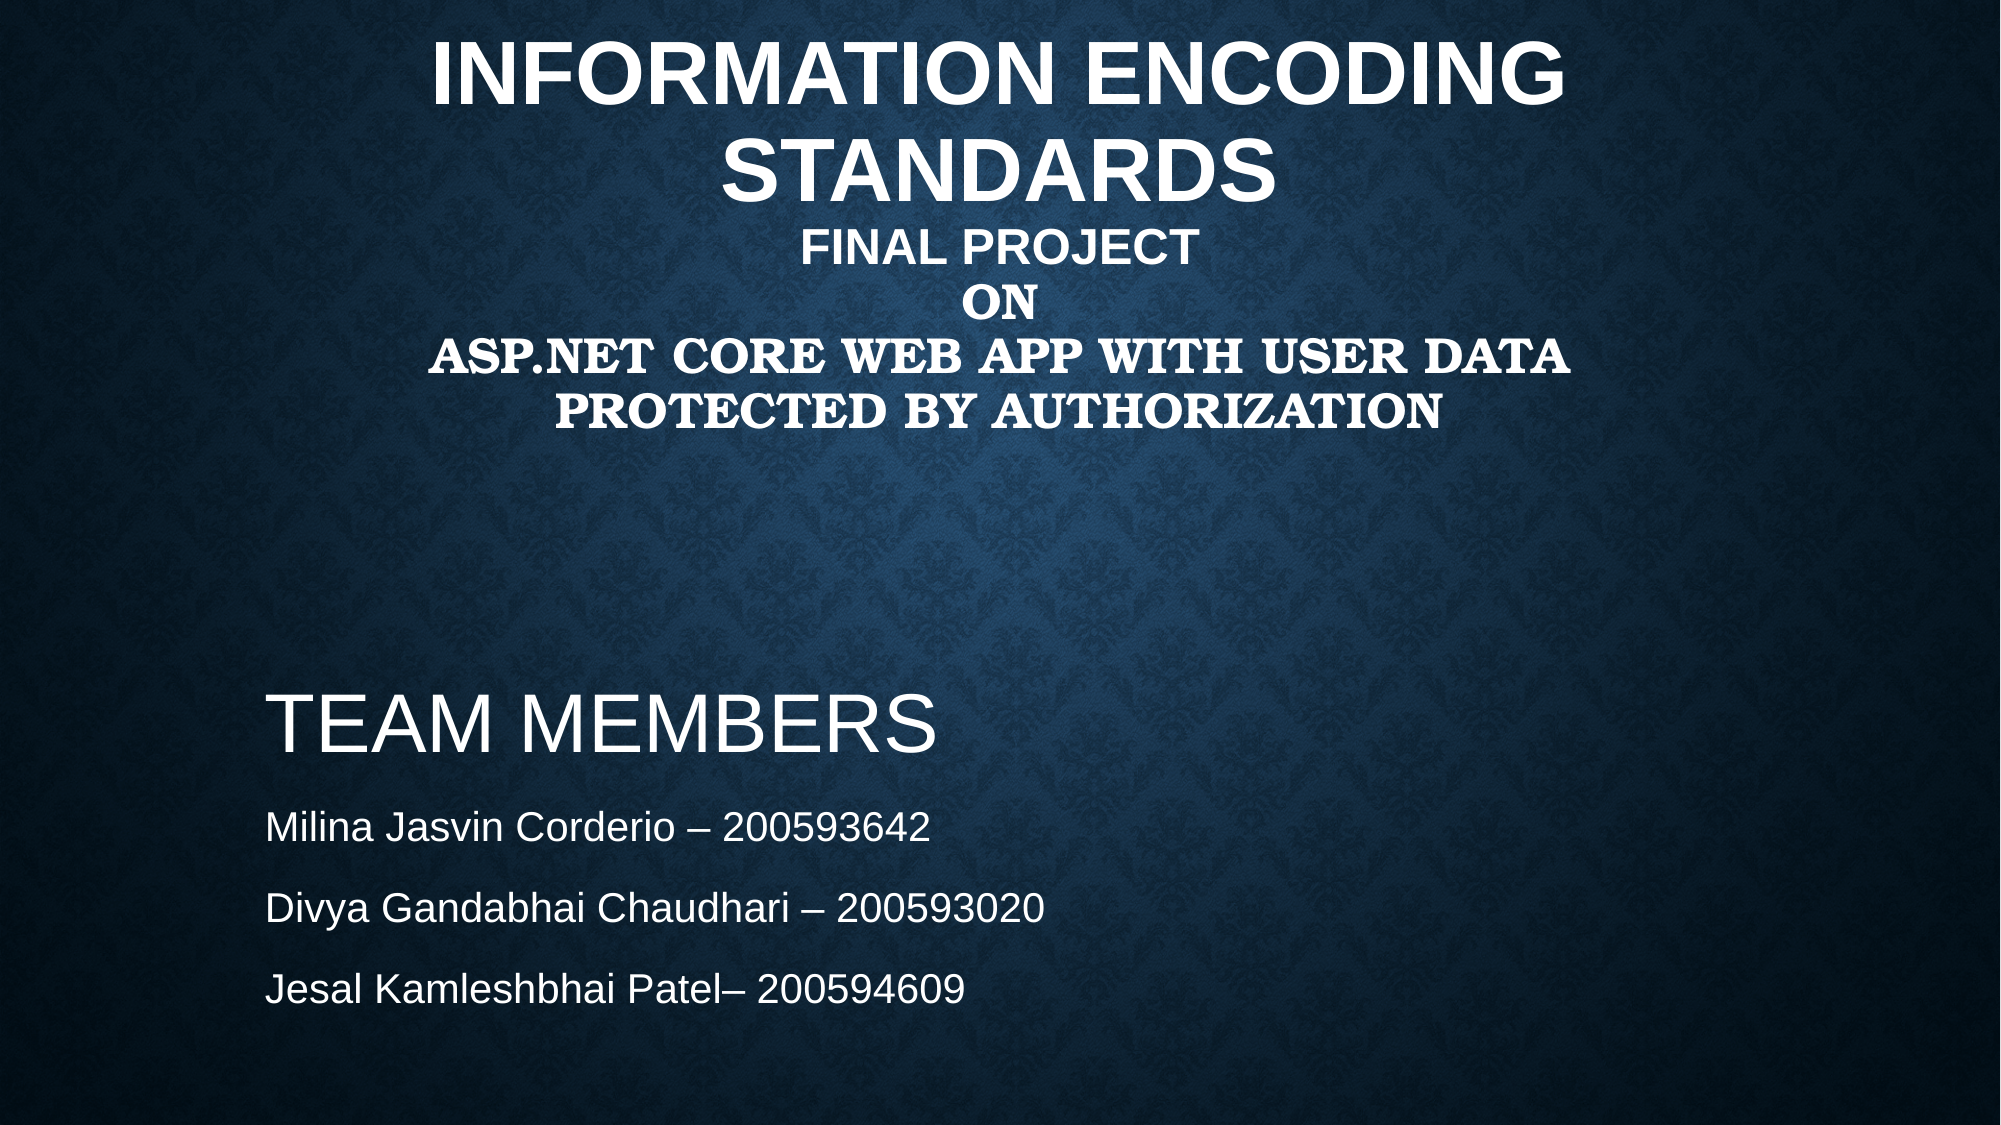

# INFORMATION ENCODING STANDARDS FINAL PROJECT ON ASP.NET Core web app with user data protected by authorization
TEAM MEMBERS
Milina Jasvin Corderio – 200593642
Divya Gandabhai Chaudhari – 200593020
Jesal Kamleshbhai Patel– 200594609